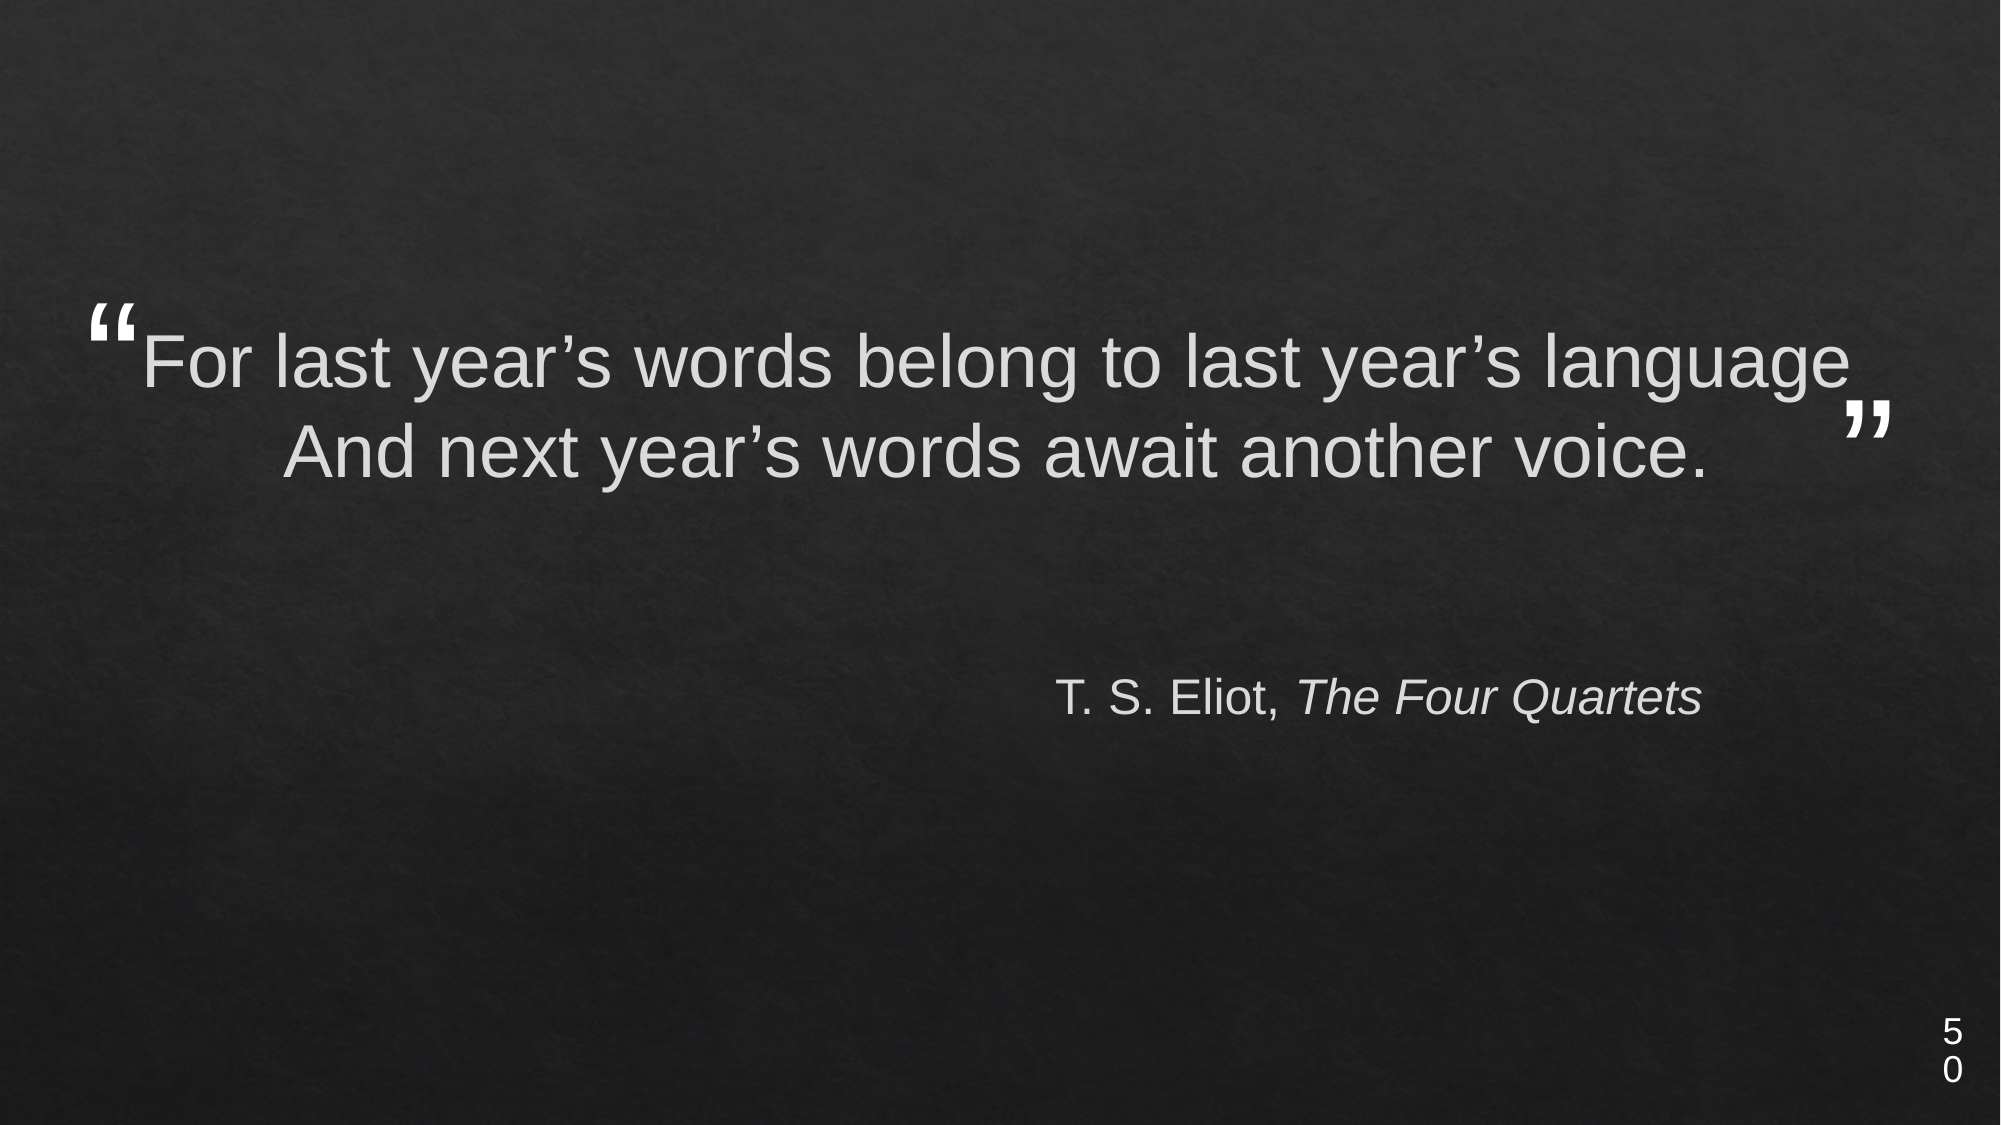

“
For last year’s words belong to last year’s language
And next year’s words await another voice.
”
T. S. Eliot, The Four Quartets
50